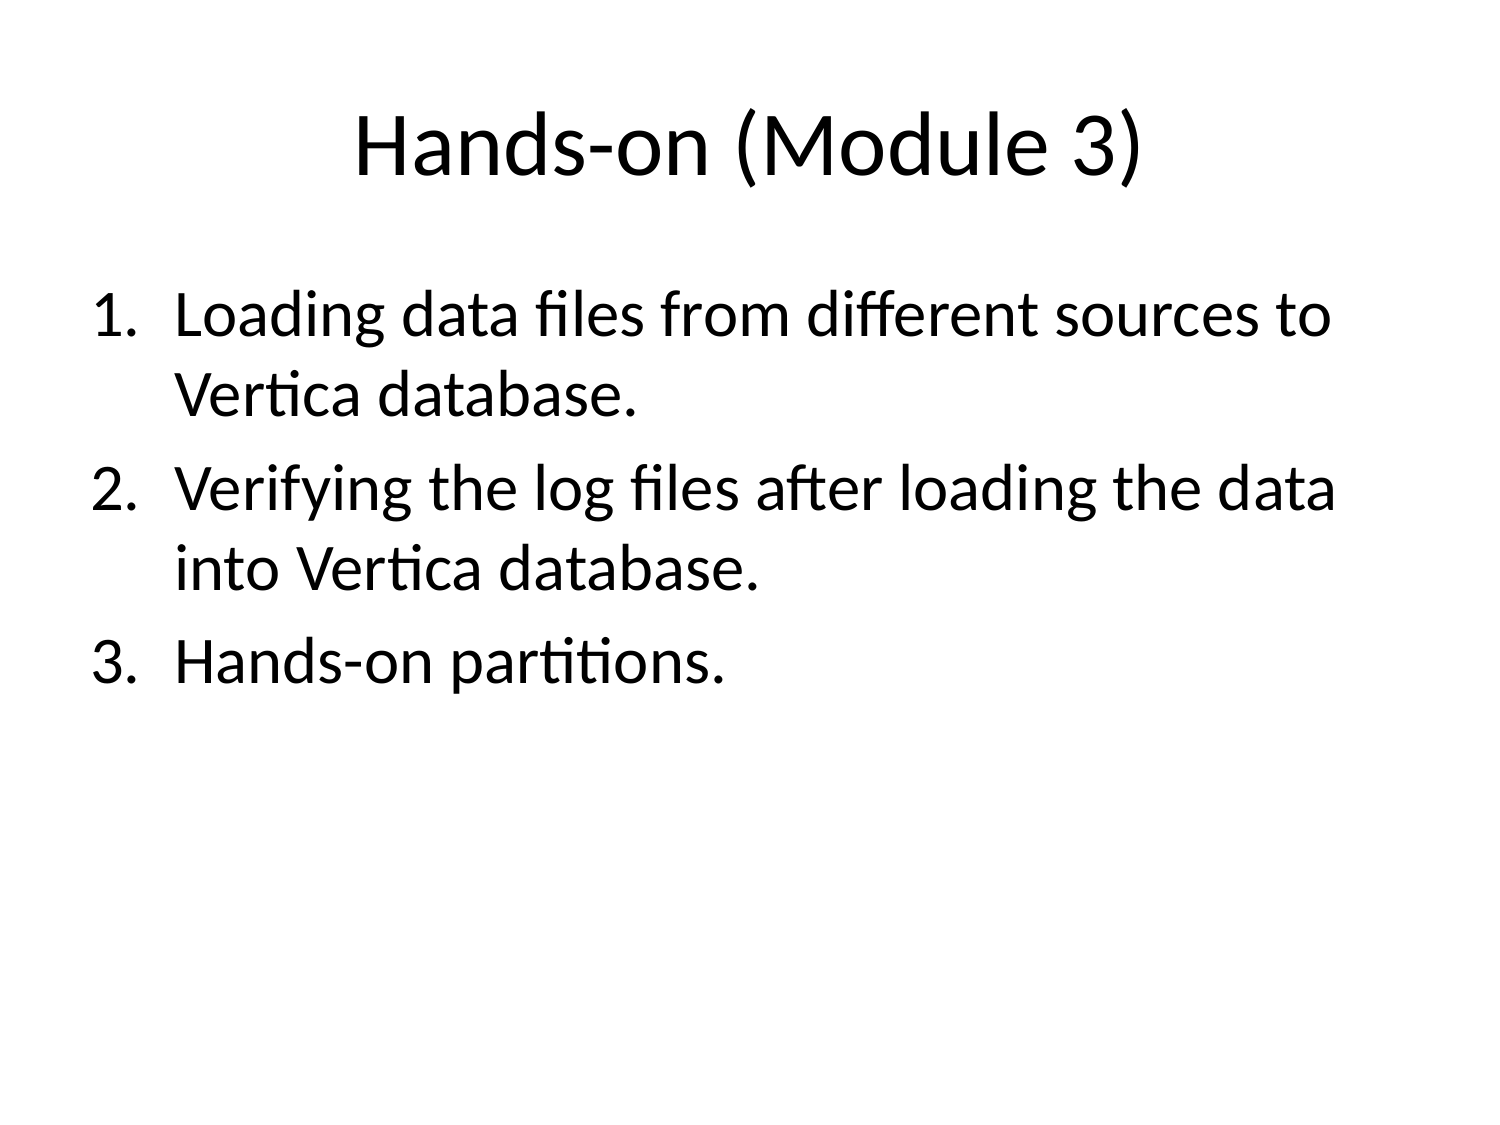

# Hands-on (Module 3)
Loading data files from different sources to Vertica database.
Verifying the log files after loading the data into Vertica database.
Hands-on partitions.